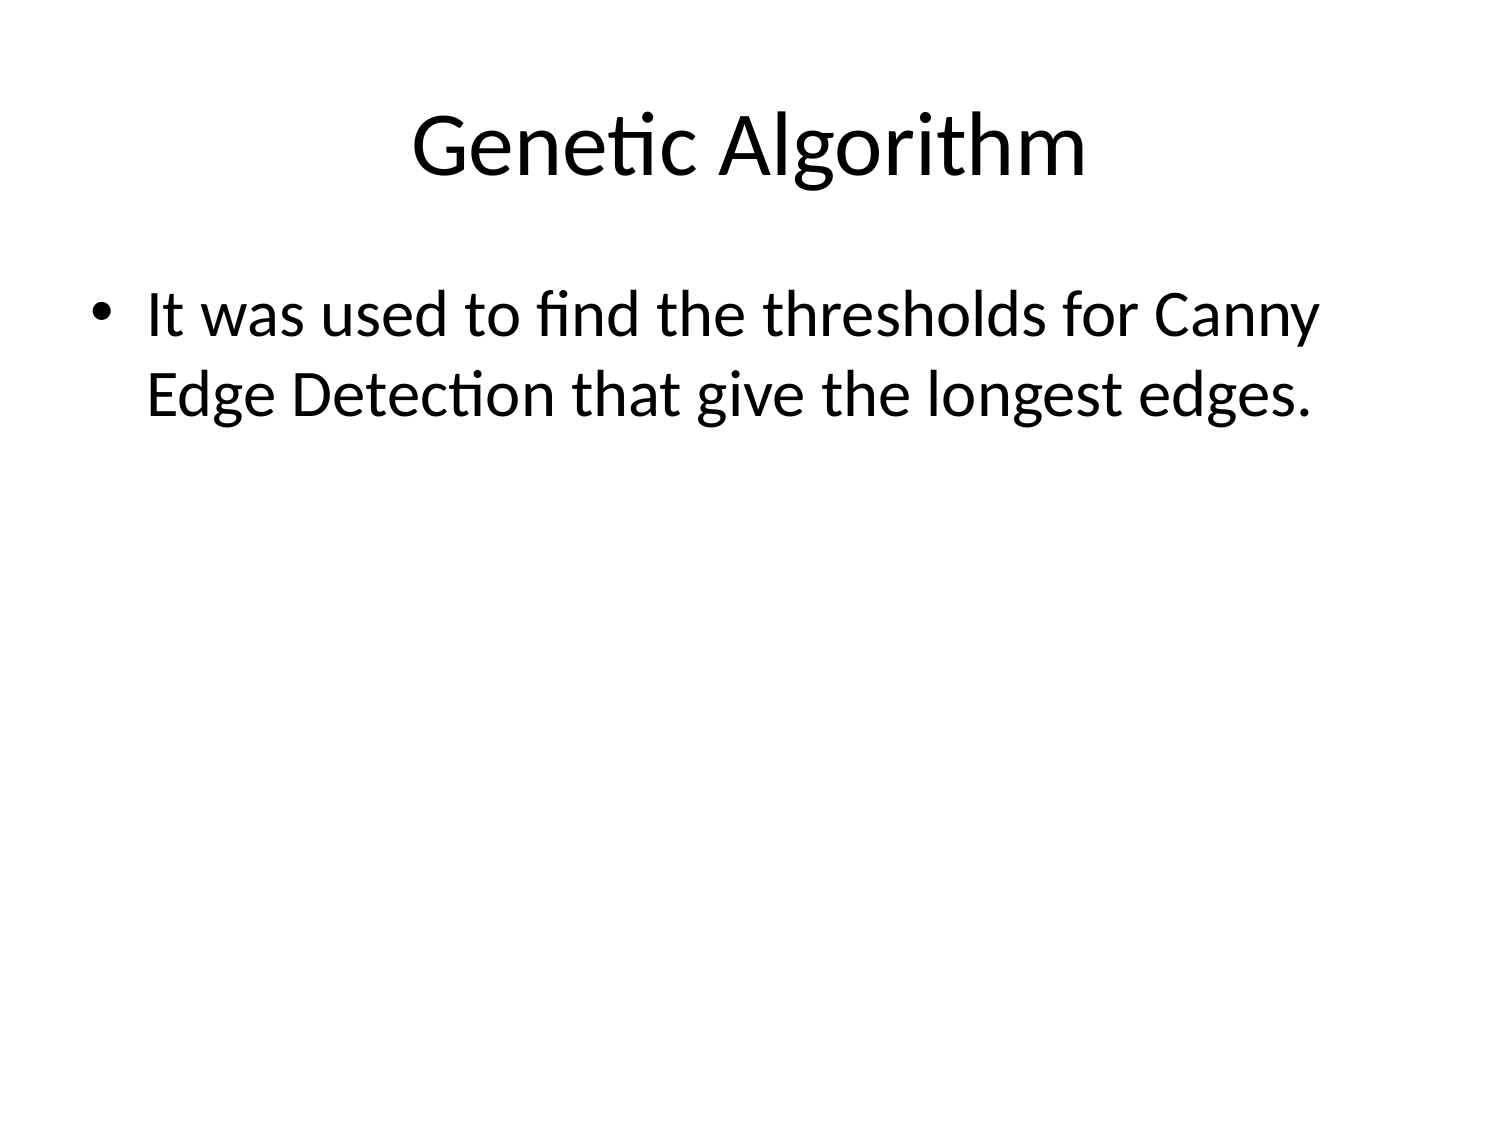

# Genetic Algorithm
It was used to find the thresholds for Canny Edge Detection that give the longest edges.